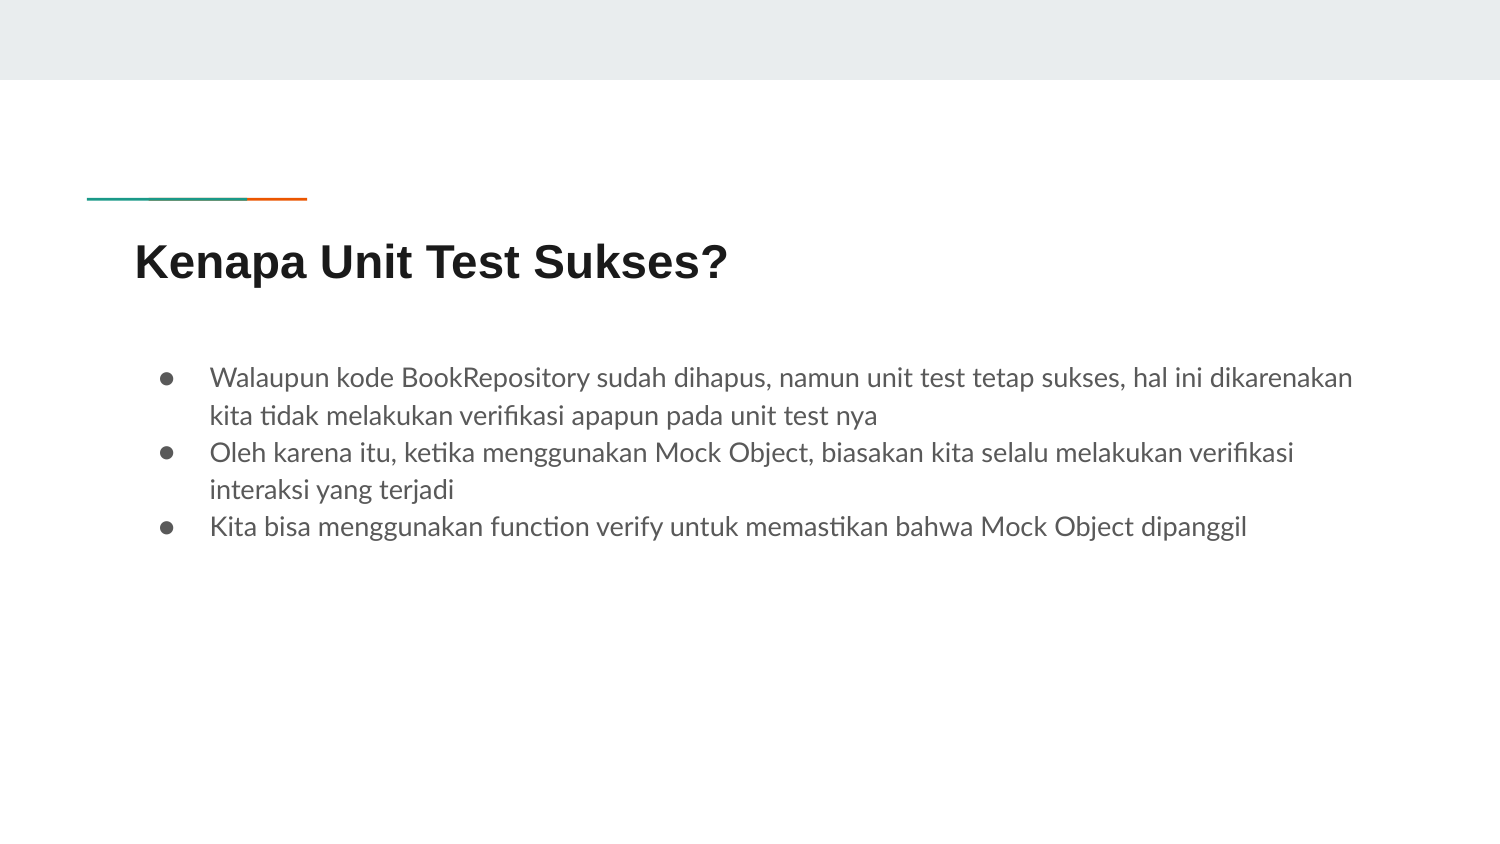

# Kenapa Unit Test Sukses?
Walaupun kode BookRepository sudah dihapus, namun unit test tetap sukses, hal ini dikarenakan kita tidak melakukan verifikasi apapun pada unit test nya
Oleh karena itu, ketika menggunakan Mock Object, biasakan kita selalu melakukan verifikasi interaksi yang terjadi
Kita bisa menggunakan function verify untuk memastikan bahwa Mock Object dipanggil